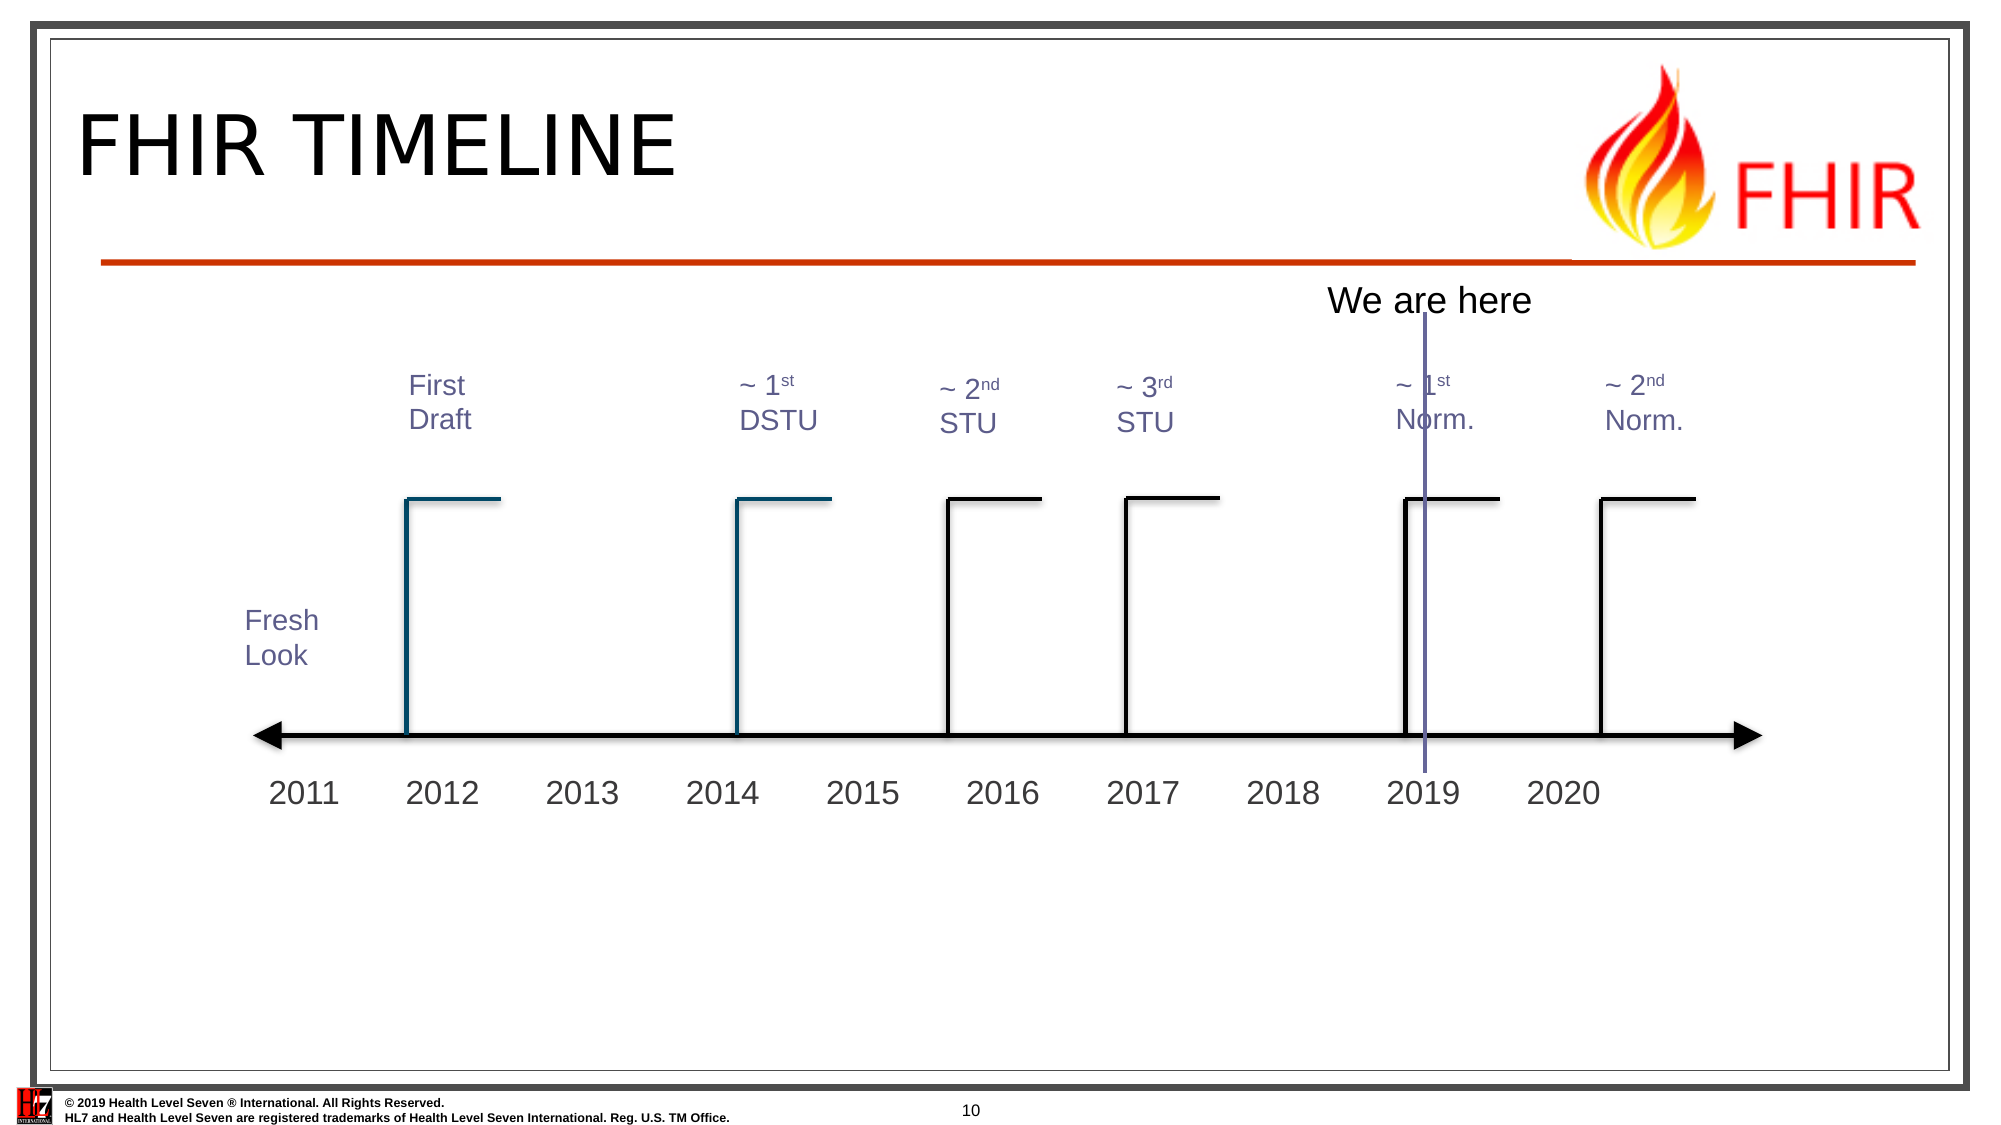

# FHIR TIMELINE
We are here
First
Draft
~ 1st
Norm.
~ 2nd
Norm.
~ 1st
DSTU
~ 3rd
STU
~ 2nd
STU
Fresh
Look
2011
2012
2013
2014
2015
2016
2017
2018
2019
2020